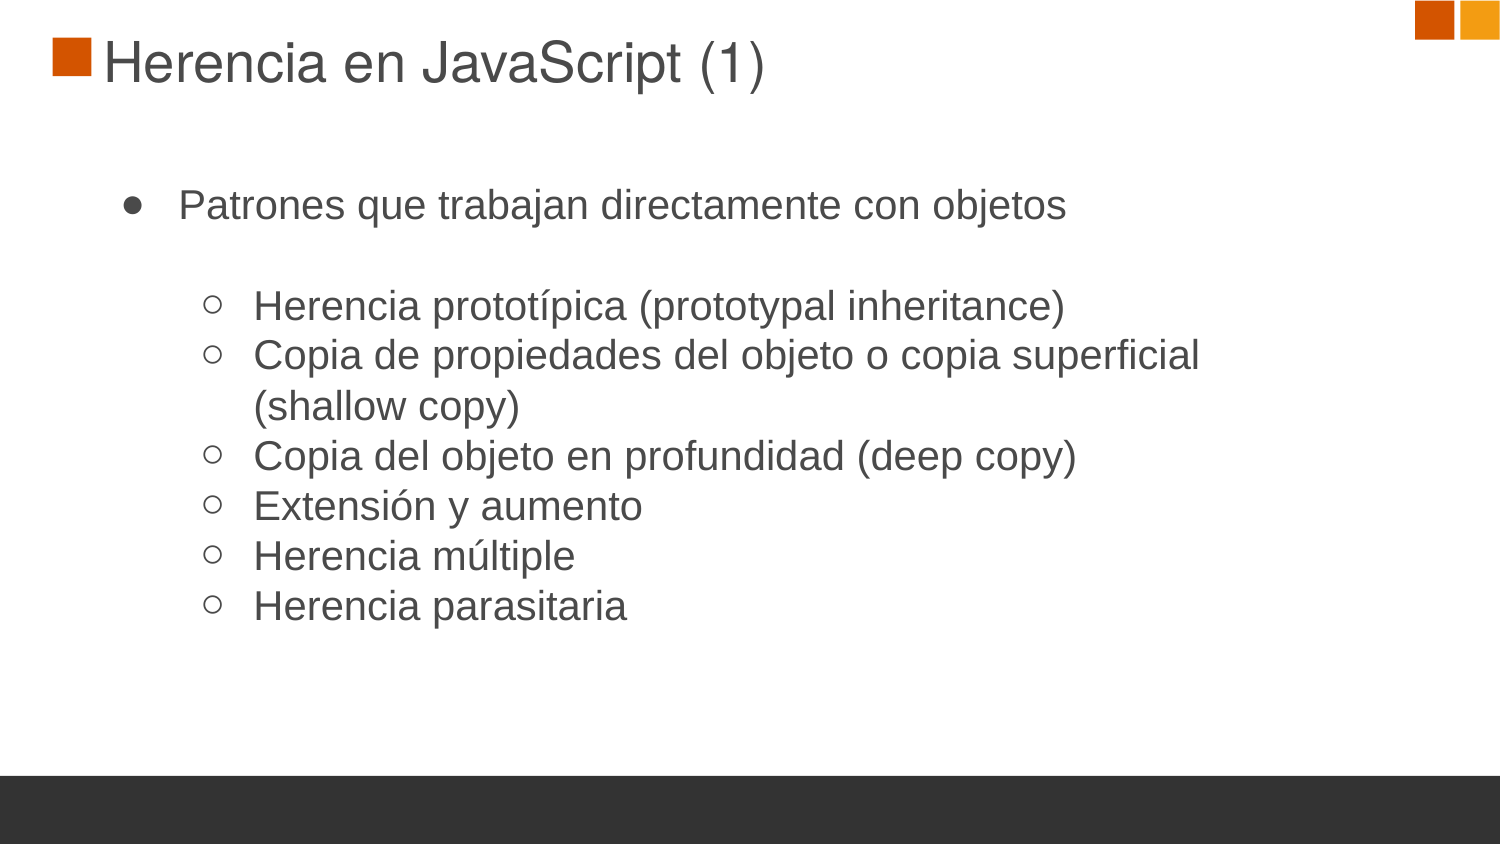

# Herencia en JavaScript (1)
Patrones que trabajan directamente con objetos

Herencia prototípica (prototypal inheritance)
Copia de propiedades del objeto o copia superficial
(shallow copy)
Copia del objeto en profundidad (deep copy)
Extensión y aumento
Herencia múltiple
Herencia parasitaria